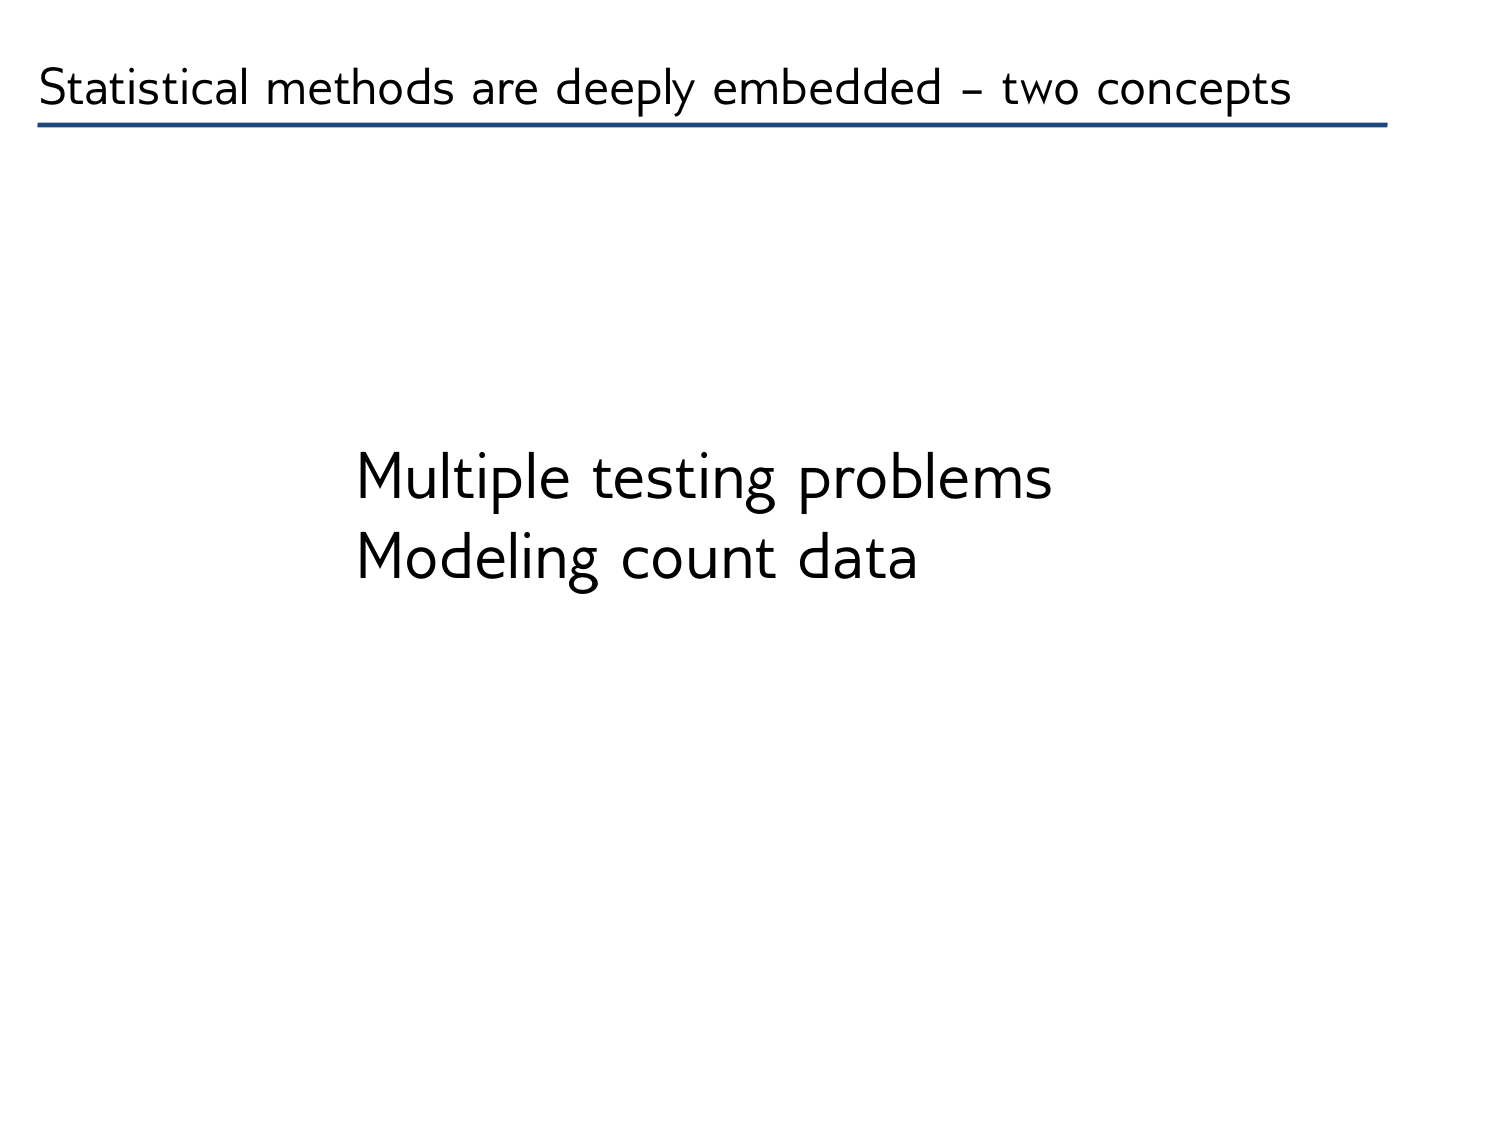

# Statistical methods are deeply embedded – two concepts
Multiple testing problems
Modeling count data